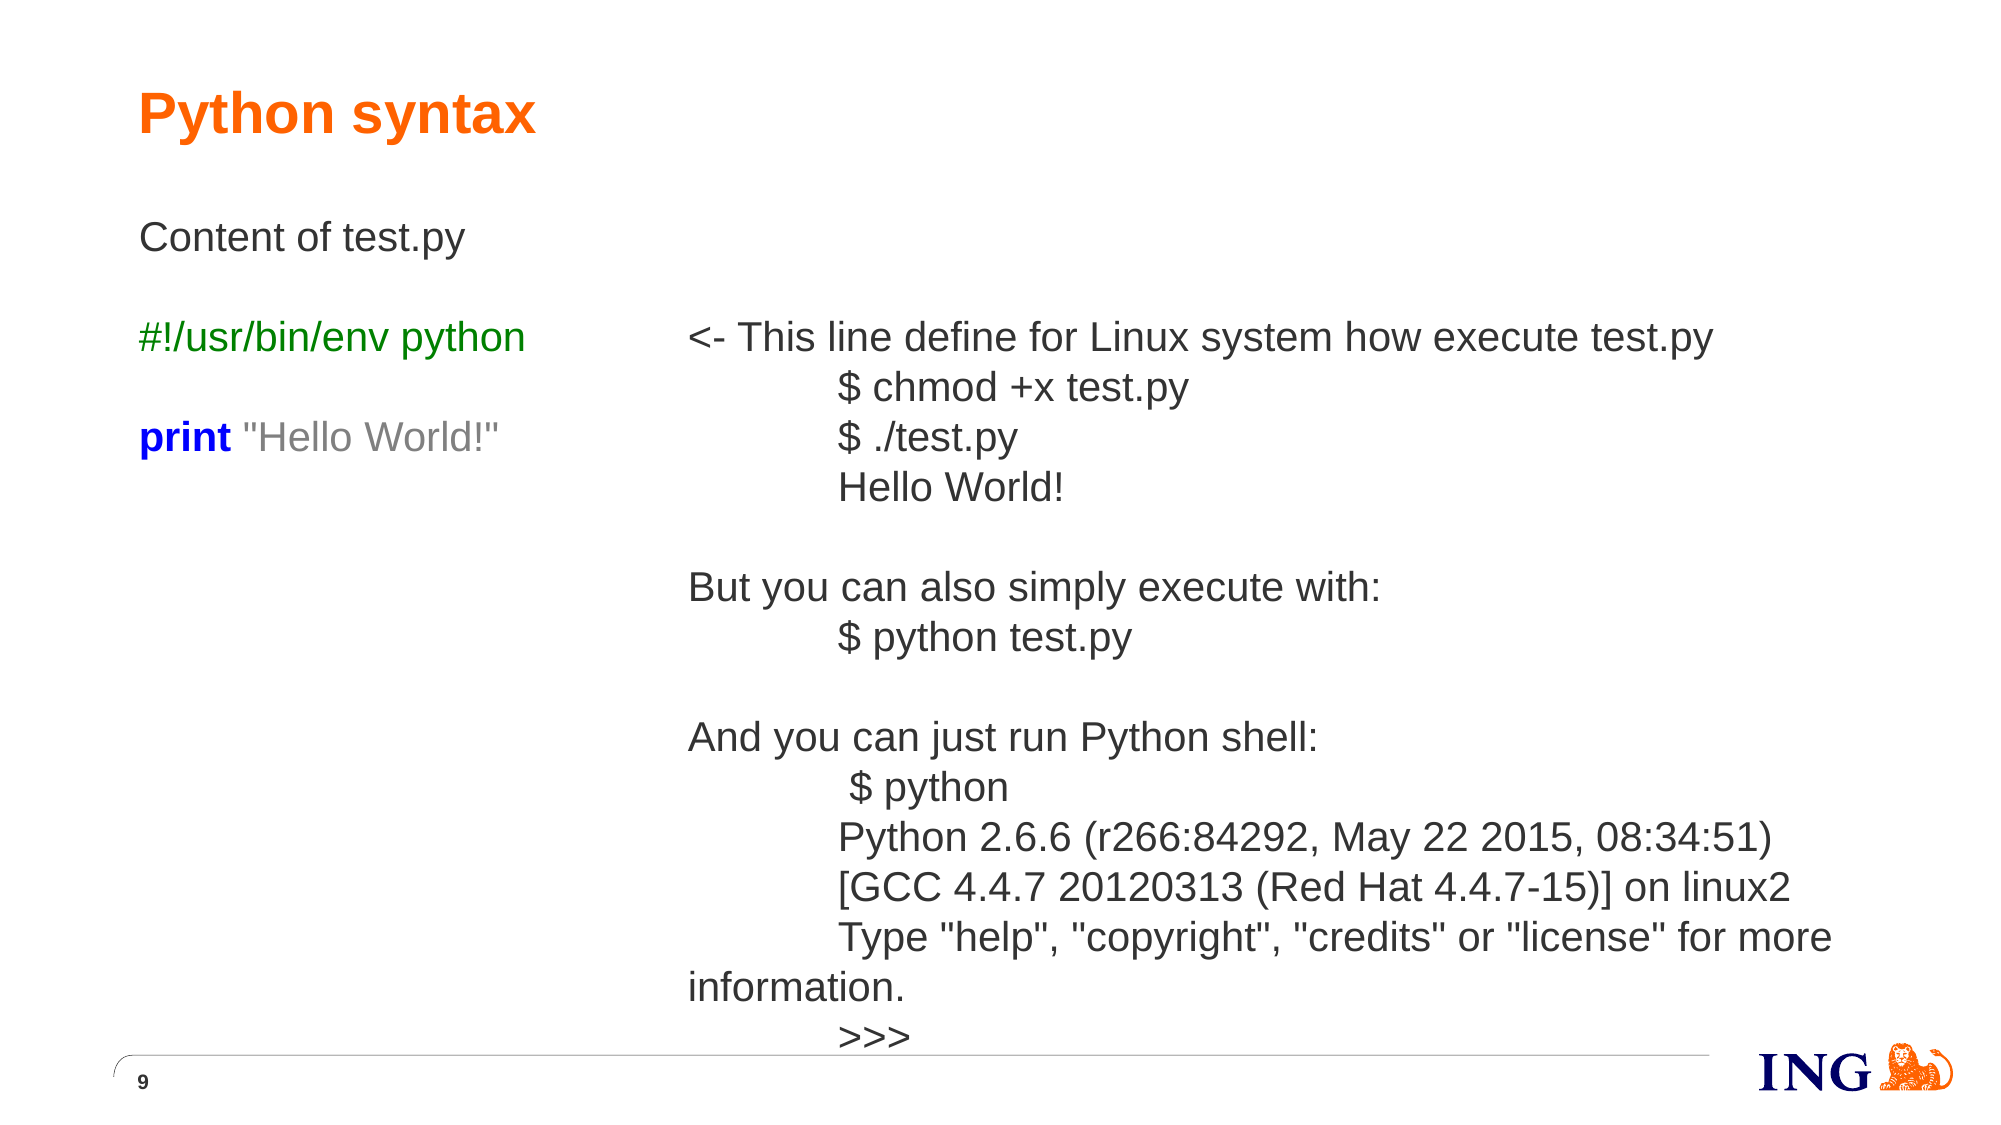

# Python syntax
Content of test.py

#!/usr/bin/env python

print "Hello World!"

<- This line define for Linux system how execute test.py
	$ chmod +x test.py
	$ ./test.py
	Hello World!

But you can also simply execute with:
	$ python test.py

And you can just run Python shell:
	 $ python
	Python 2.6.6 (r266:84292, May 22 2015, 08:34:51)
	[GCC 4.4.7 20120313 (Red Hat 4.4.7-15)] on linux2
	Type "help", "copyright", "credits" or "license" for more 	information.
	>>>

9